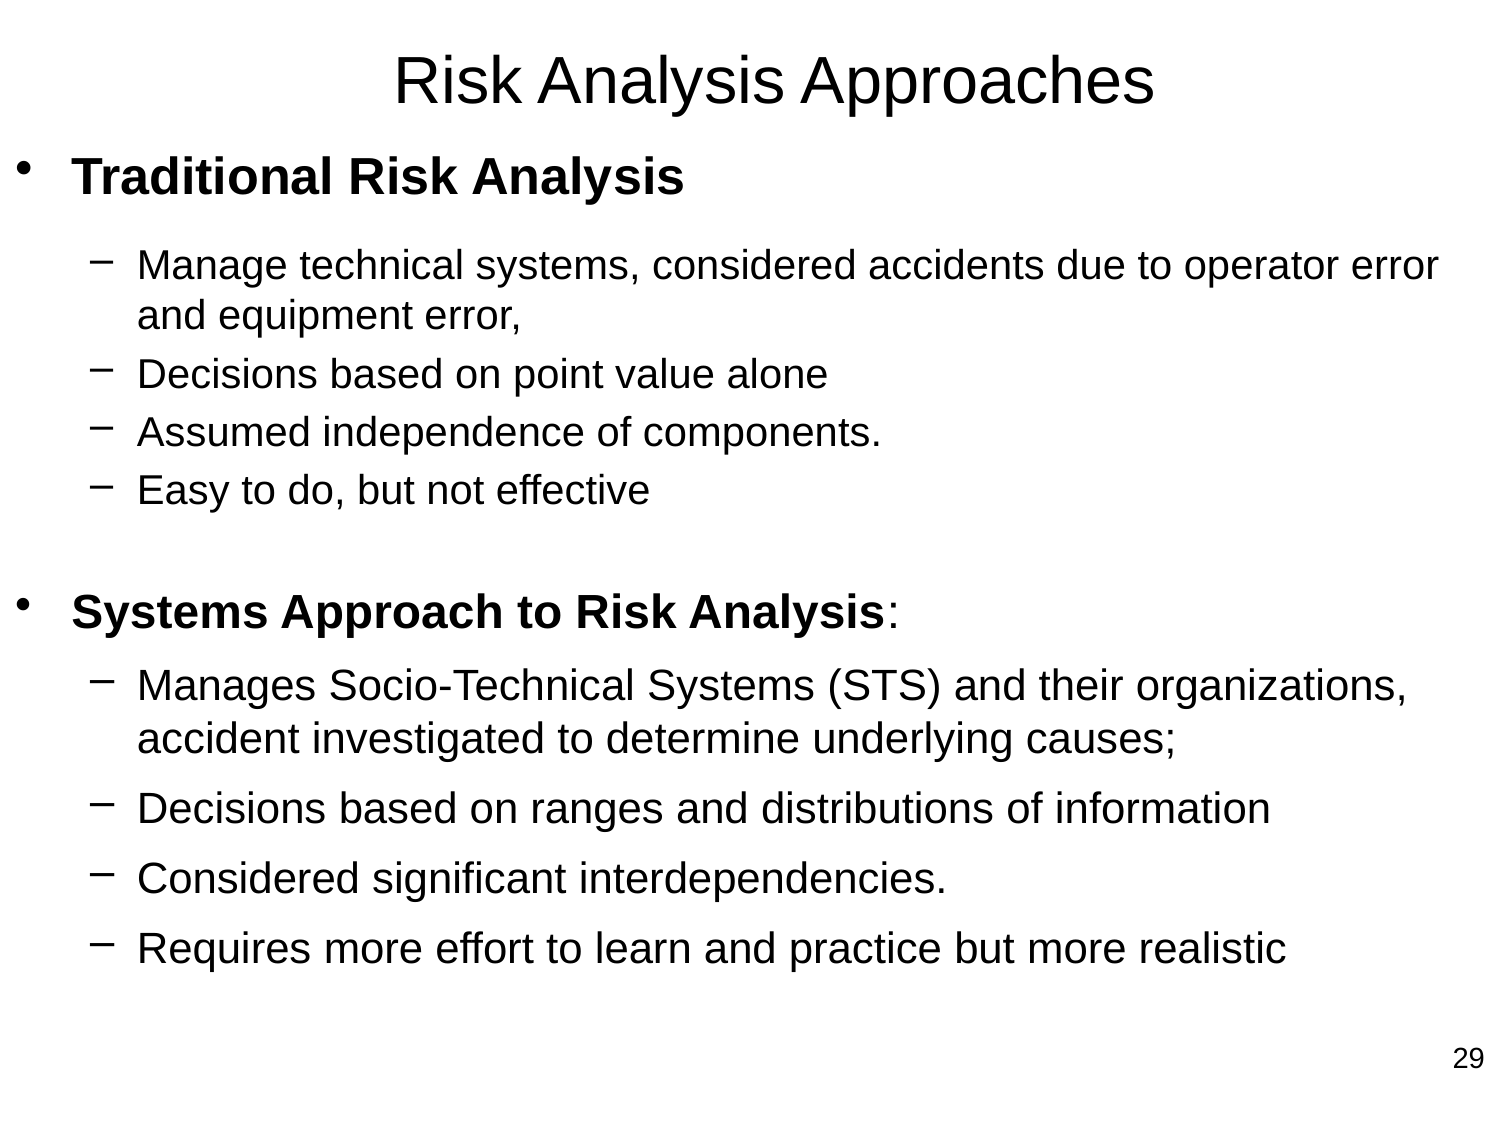

# Risk Analysis Approaches
Traditional Risk Analysis
Manage technical systems, considered accidents due to operator error and equipment error,
Decisions based on point value alone
Assumed independence of components.
Easy to do, but not effective

Systems Approach to Risk Analysis:
Manages Socio-Technical Systems (STS) and their organizations, accident investigated to determine underlying causes;
Decisions based on ranges and distributions of information
Considered significant interdependencies.
Requires more effort to learn and practice but more realistic
29